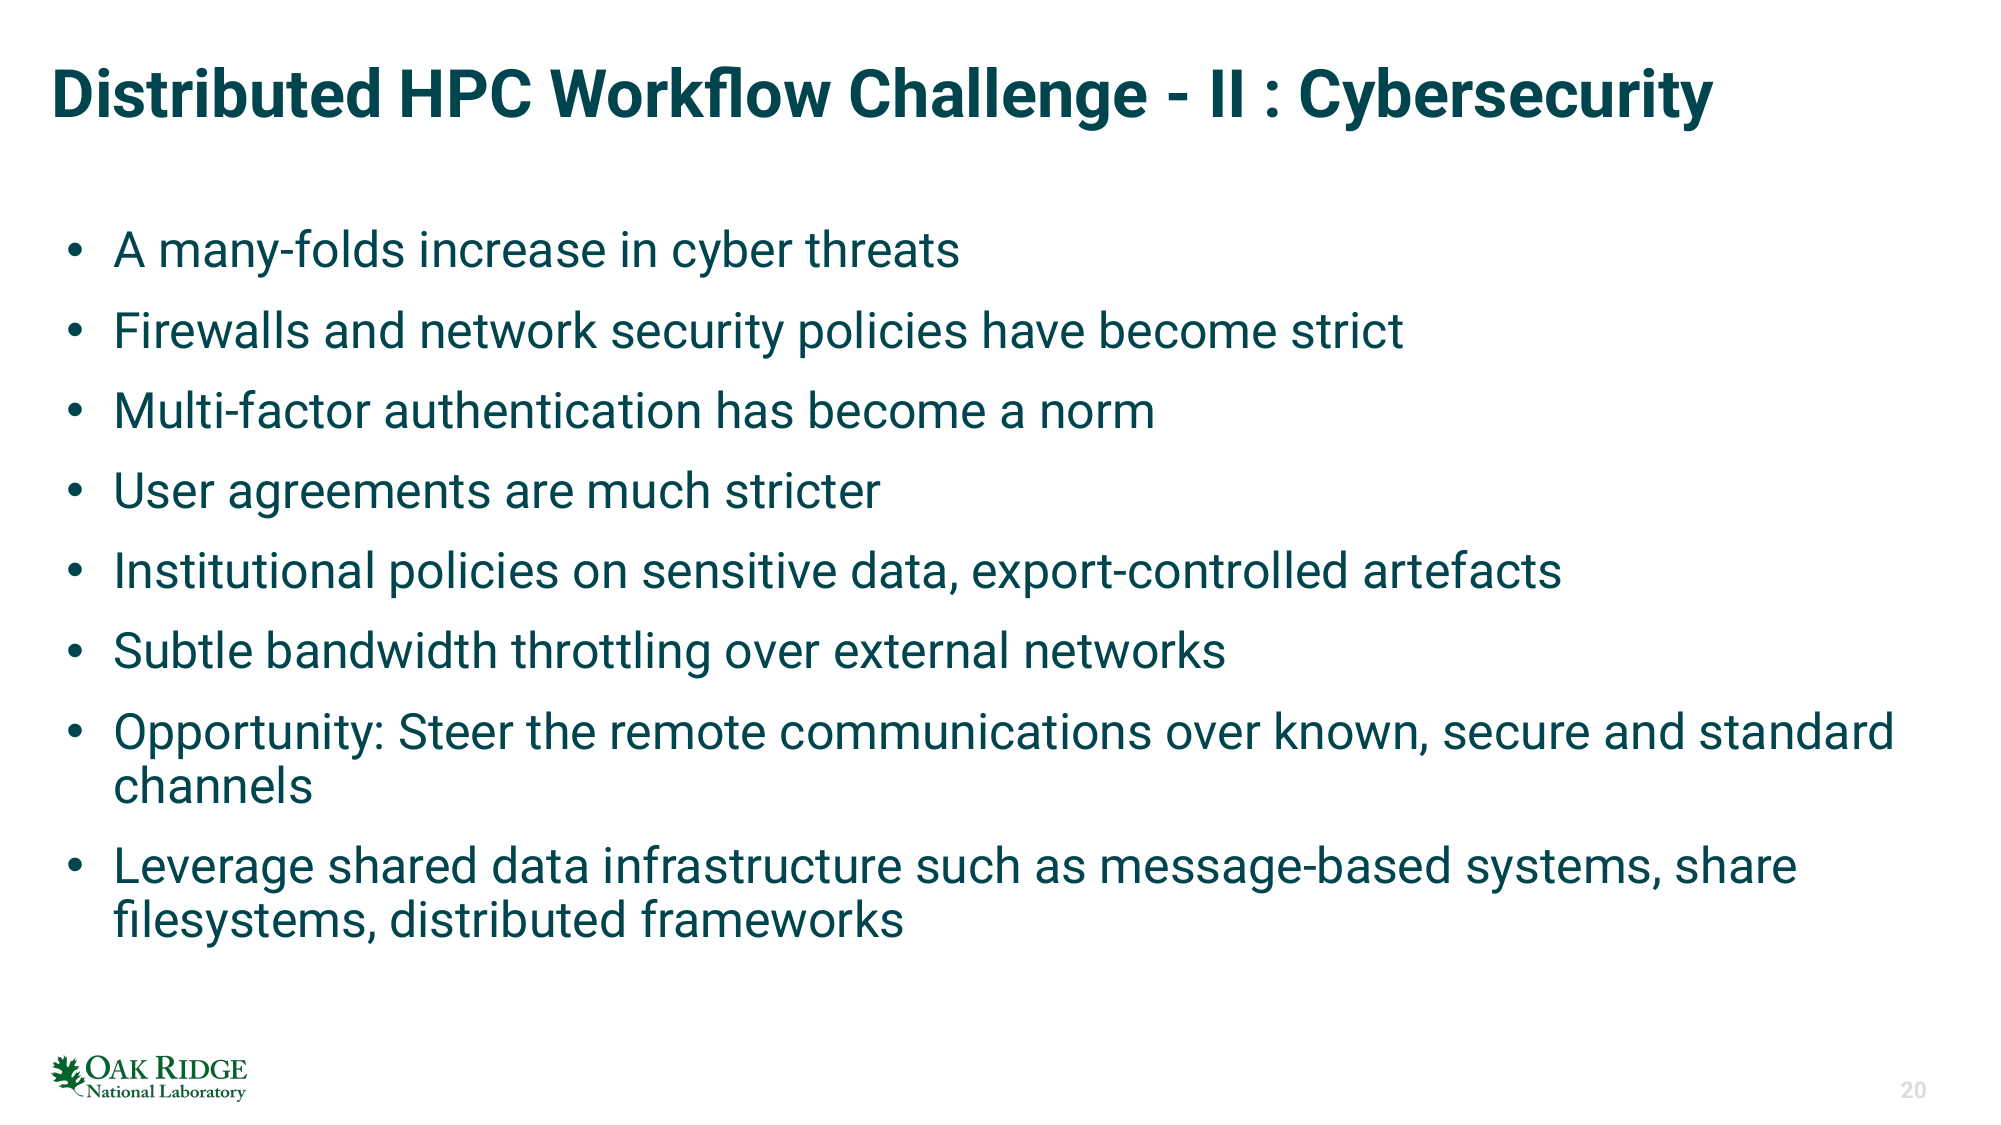

# Distributed HPC Workflow Challenge - II : Cybersecurity
A many-folds increase in cyber threats
Firewalls and network security policies have become strict
Multi-factor authentication has become a norm
User agreements are much stricter
Institutional policies on sensitive data, export-controlled artefacts
Subtle bandwidth throttling over external networks
Opportunity: Steer the remote communications over known, secure and standard channels
Leverage shared data infrastructure such as message-based systems, share filesystems, distributed frameworks